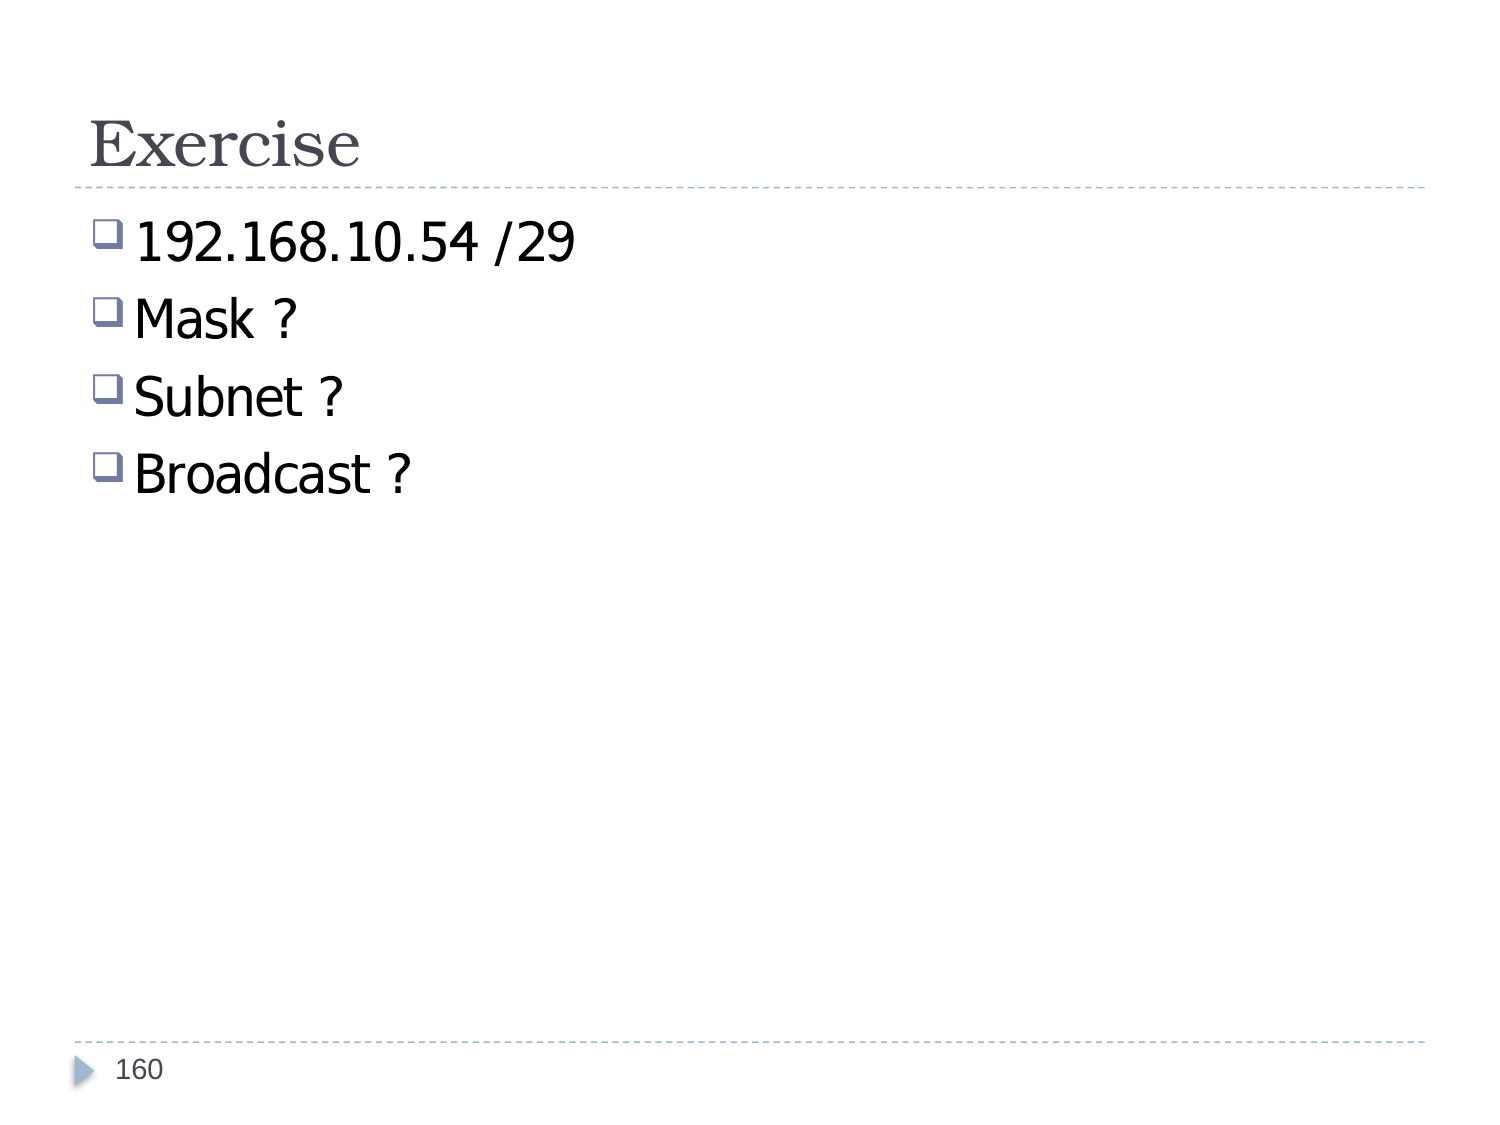

# Exercise
192.168.10.54 /29
Mask ?
Subnet ?
Broadcast ?
160